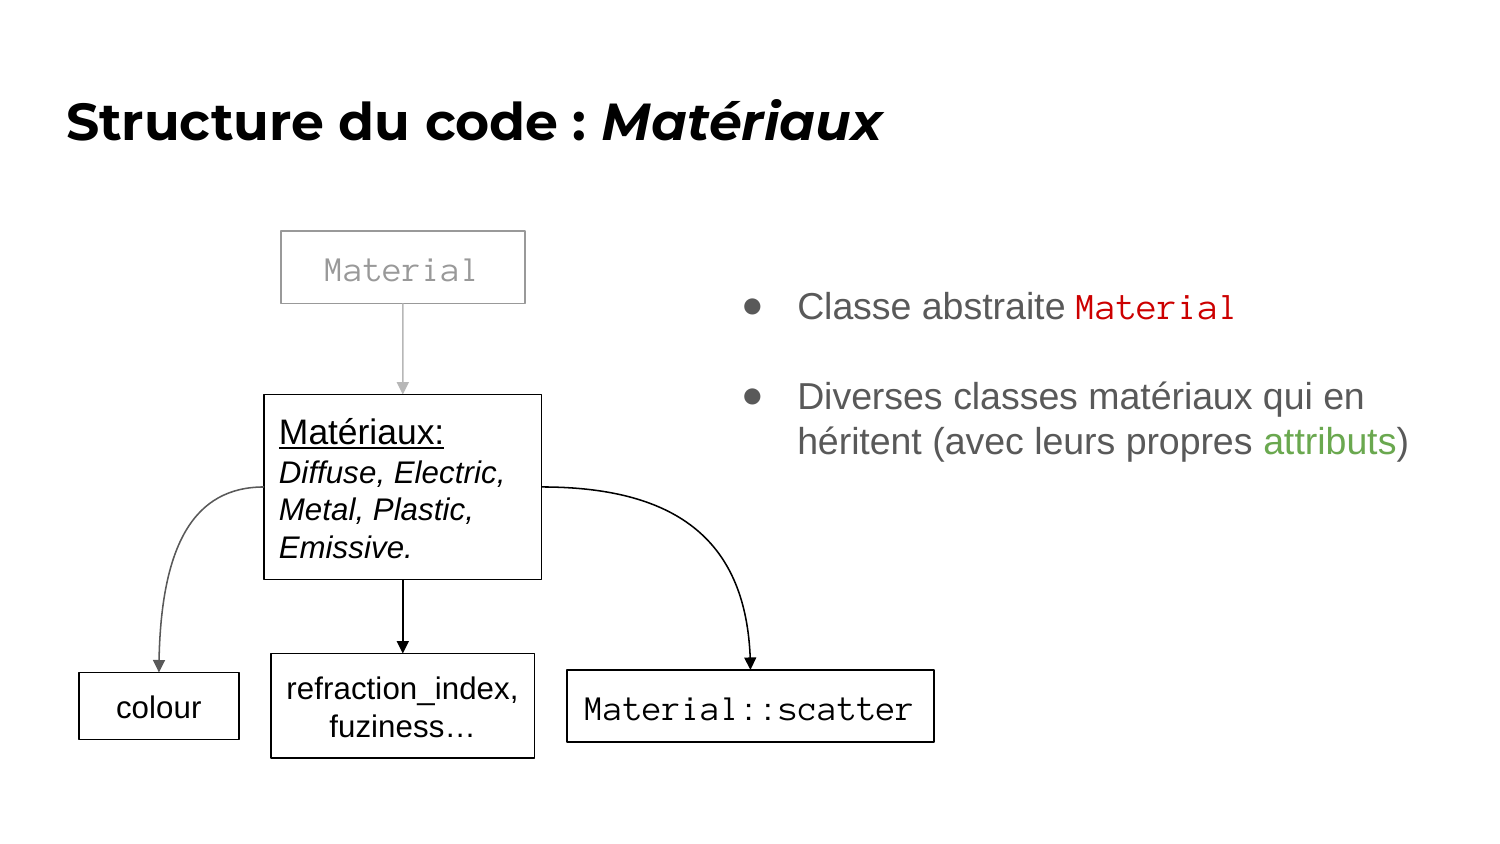

# Structure du code : Matériaux
Material
Classe abstraite Material

Diverses classes matériaux qui en héritent (avec leurs propres attributs)
Matériaux:
Diffuse, Electric, Metal, Plastic, Emissive.
refraction_index, fuziness…
Material::scatter
colour